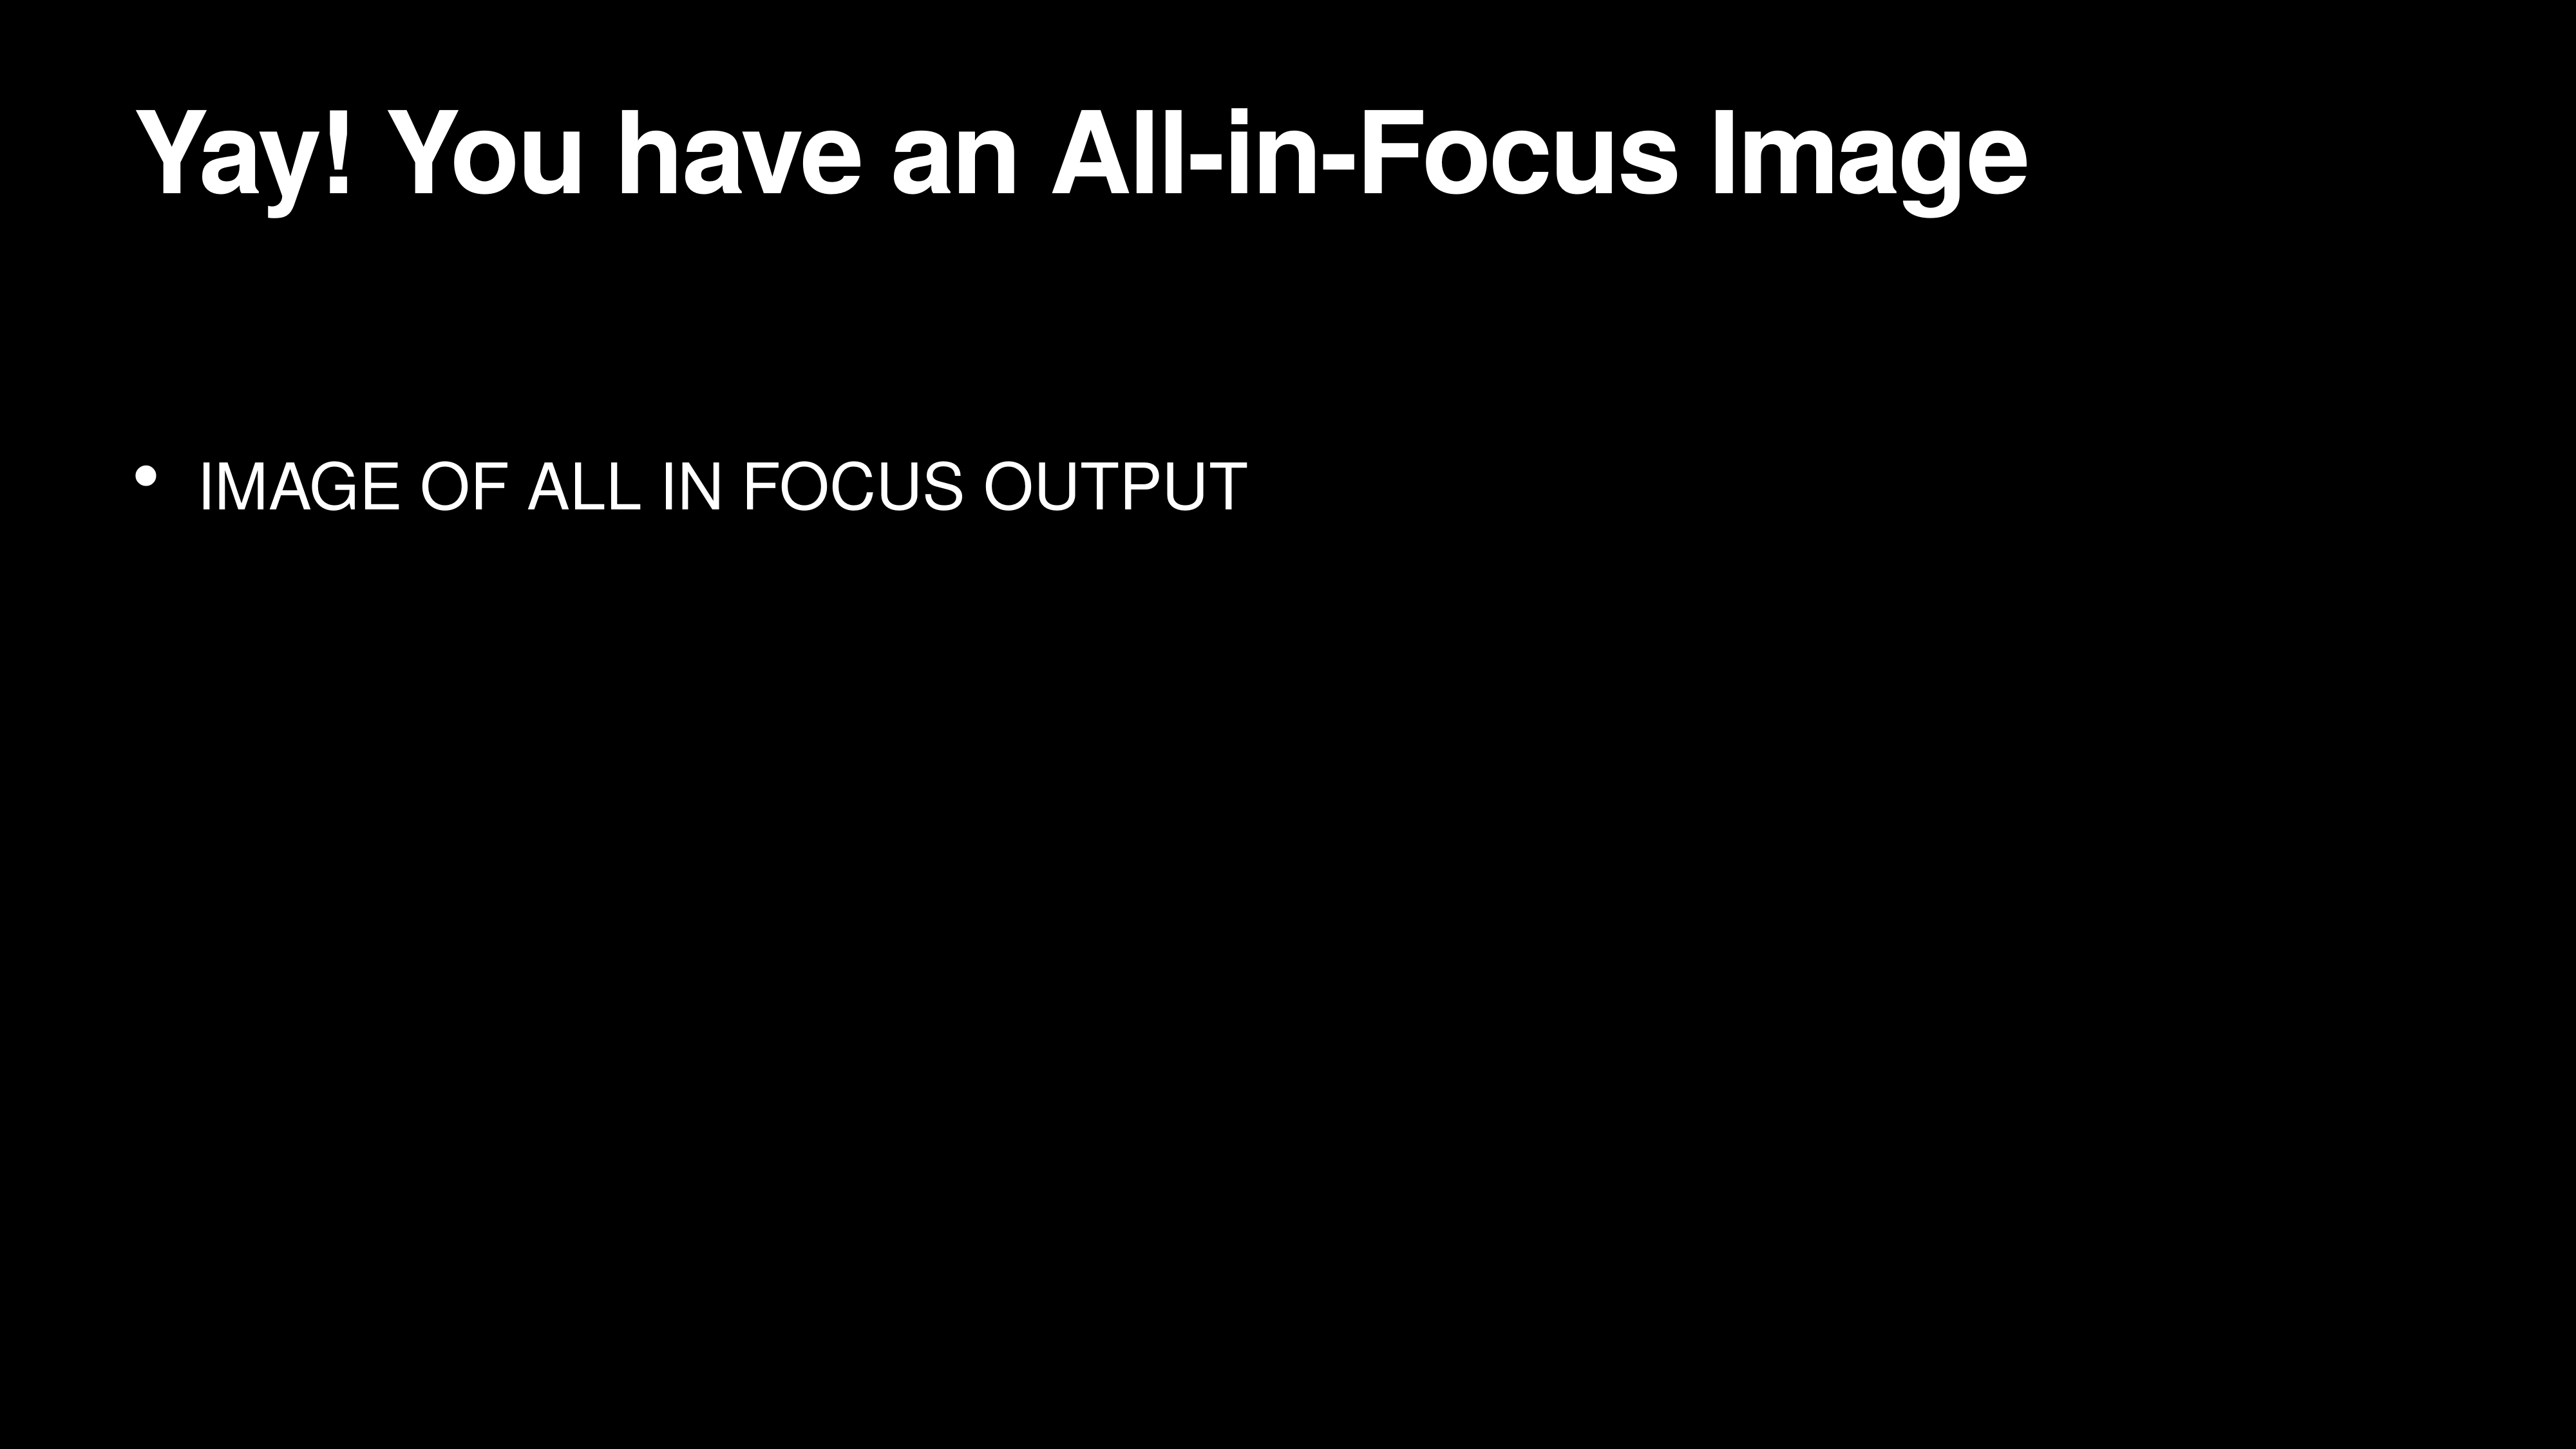

# Yay! You have an All-in-Focus Image

IMAGE OF ALL IN FOCUS OUTPUT